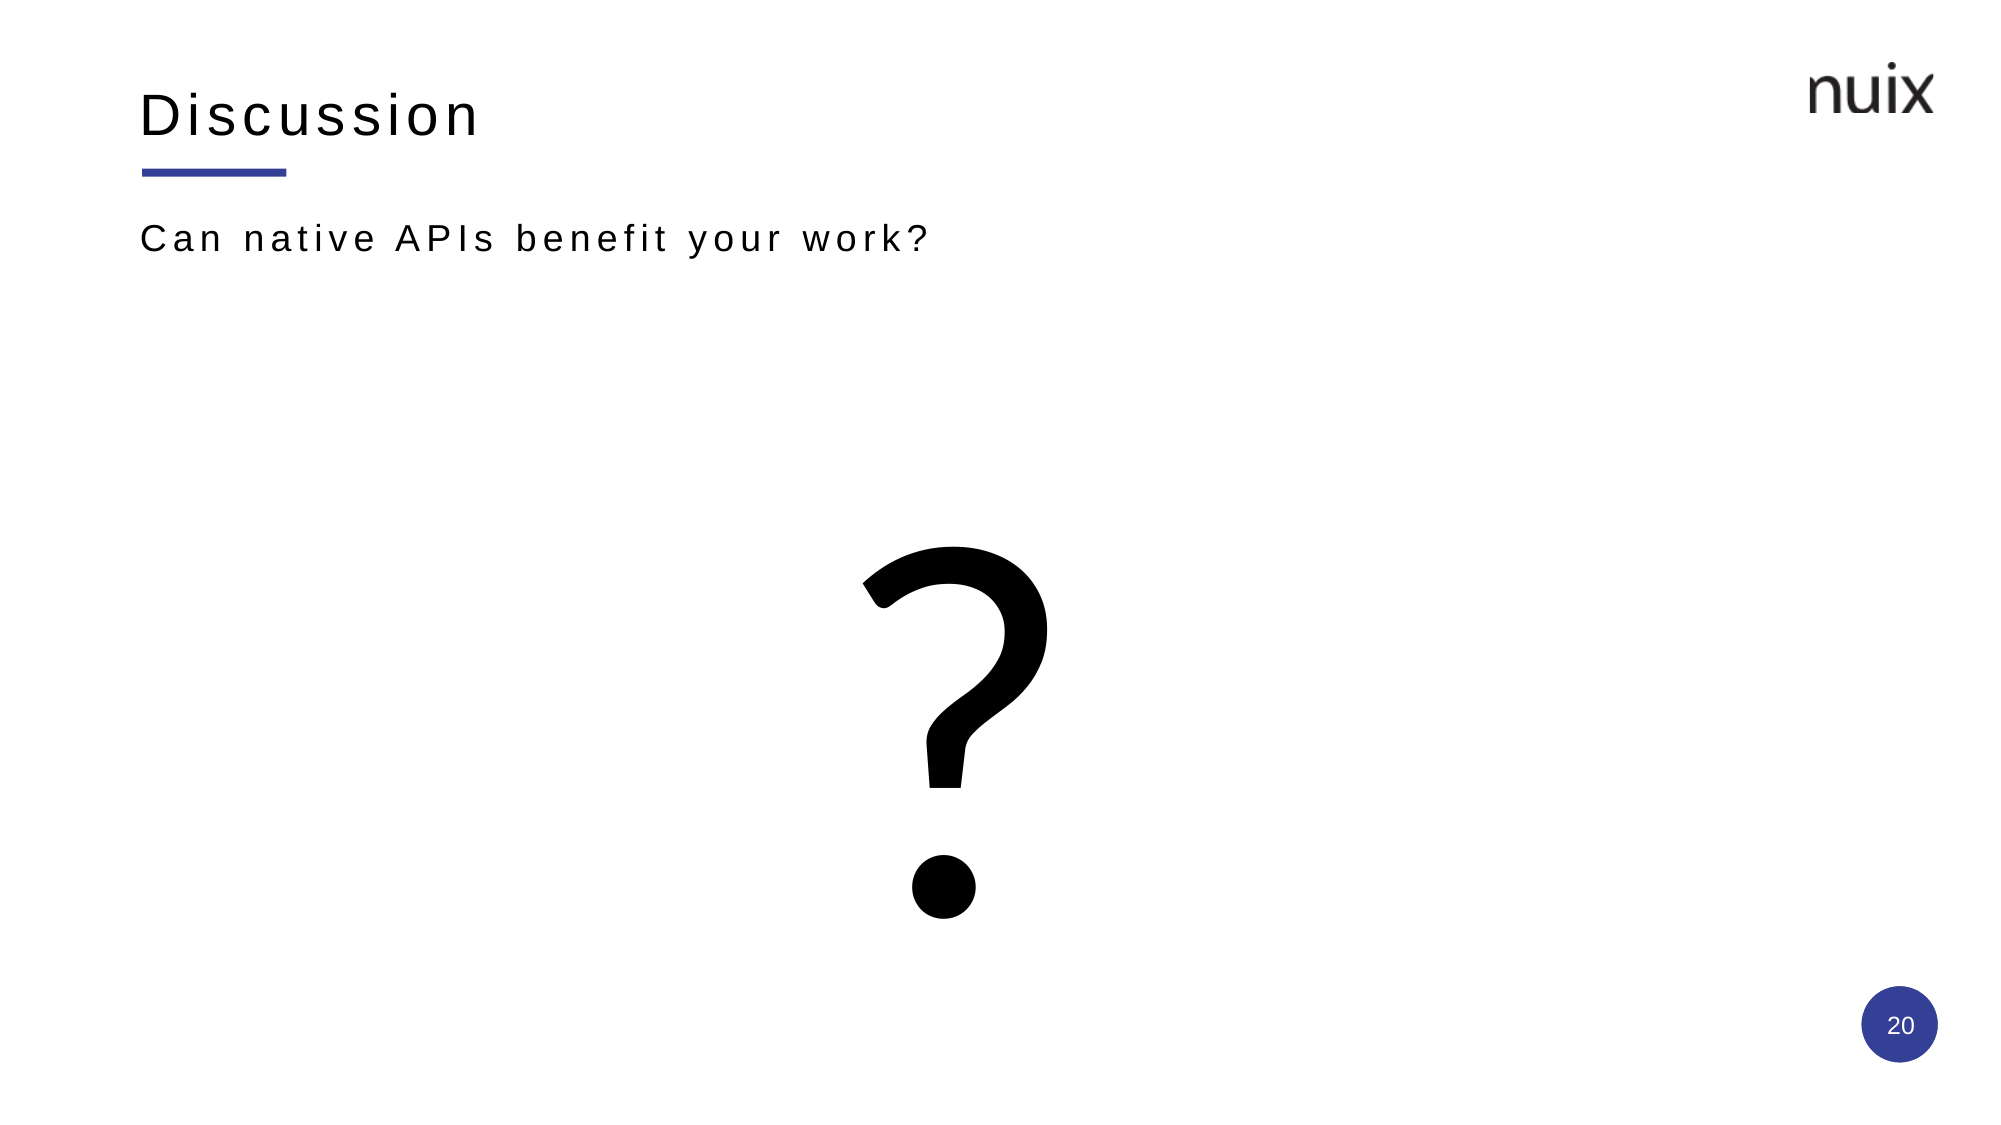

# Discussion
Can native APIs benefit your work?
?